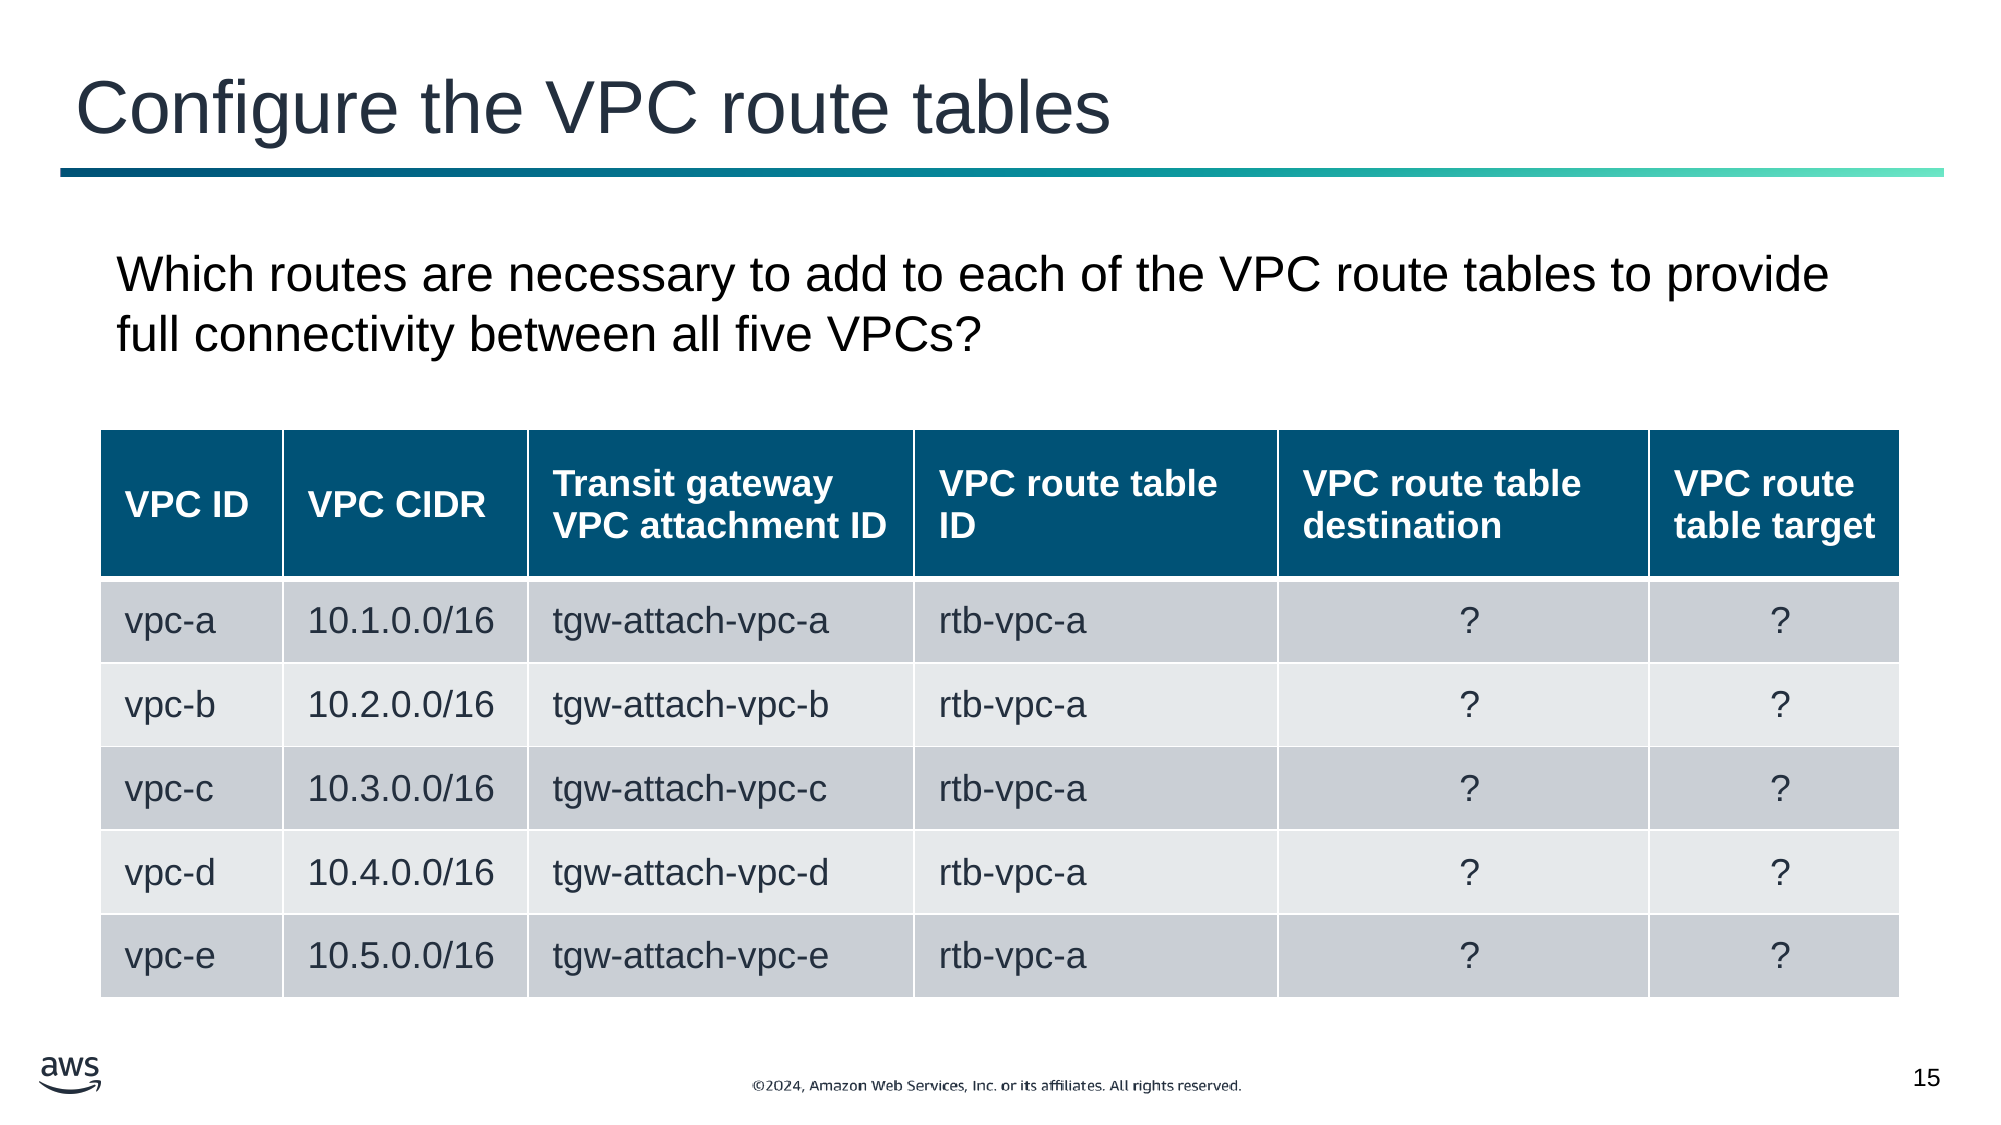

# Configure the VPC route tables
Which routes are necessary to add to each of the VPC route tables to provide full connectivity between all five VPCs?
| VPC ID | VPC CIDR | Transit gateway VPC attachment ID | VPC route table ID | VPC route table destination | VPC route table target |
| --- | --- | --- | --- | --- | --- |
| vpc-a | 10.1.0.0/16 | tgw-attach-vpc-a | rtb-vpc-a | ? | ? |
| vpc-b | 10.2.0.0/16 | tgw-attach-vpc-b | rtb-vpc-a | ? | ? |
| vpc-c | 10.3.0.0/16 | tgw-attach-vpc-c | rtb-vpc-a | ? | ? |
| vpc-d | 10.4.0.0/16 | tgw-attach-vpc-d | rtb-vpc-a | ? | ? |
| vpc-e | 10.5.0.0/16 | tgw-attach-vpc-e | rtb-vpc-a | ? | ? |
15